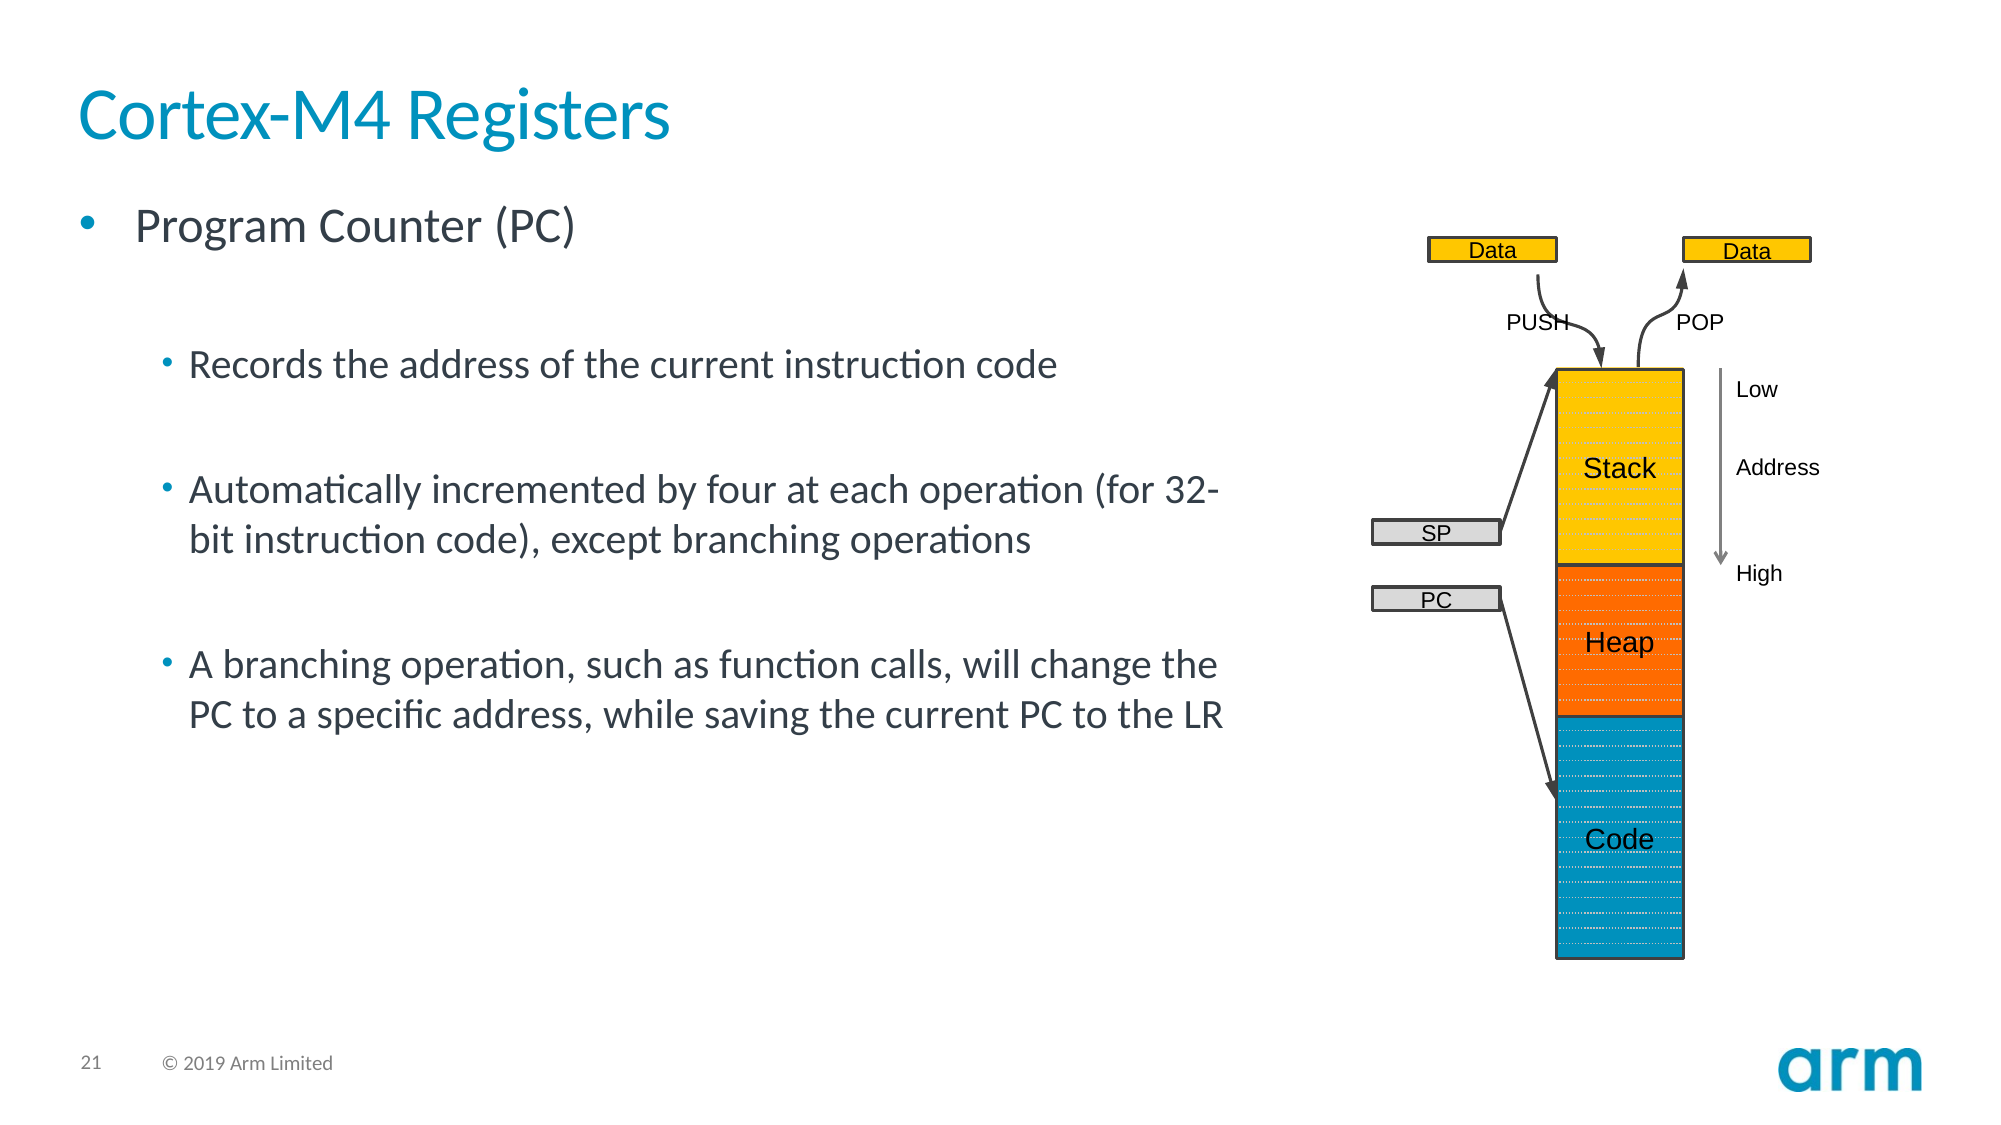

# Cortex-M4 Registers
Program Counter (PC)

Records the address of the current instruction code

Automatically incremented by four at each operation (for 32-bit instruction code), except branching operations

A branching operation, such as function calls, will change the PC to a specific address, while saving the current PC to the LR
Data
Data
PUSH
POP

Low
Stack
Address
SP
High
Heap

PC

Code